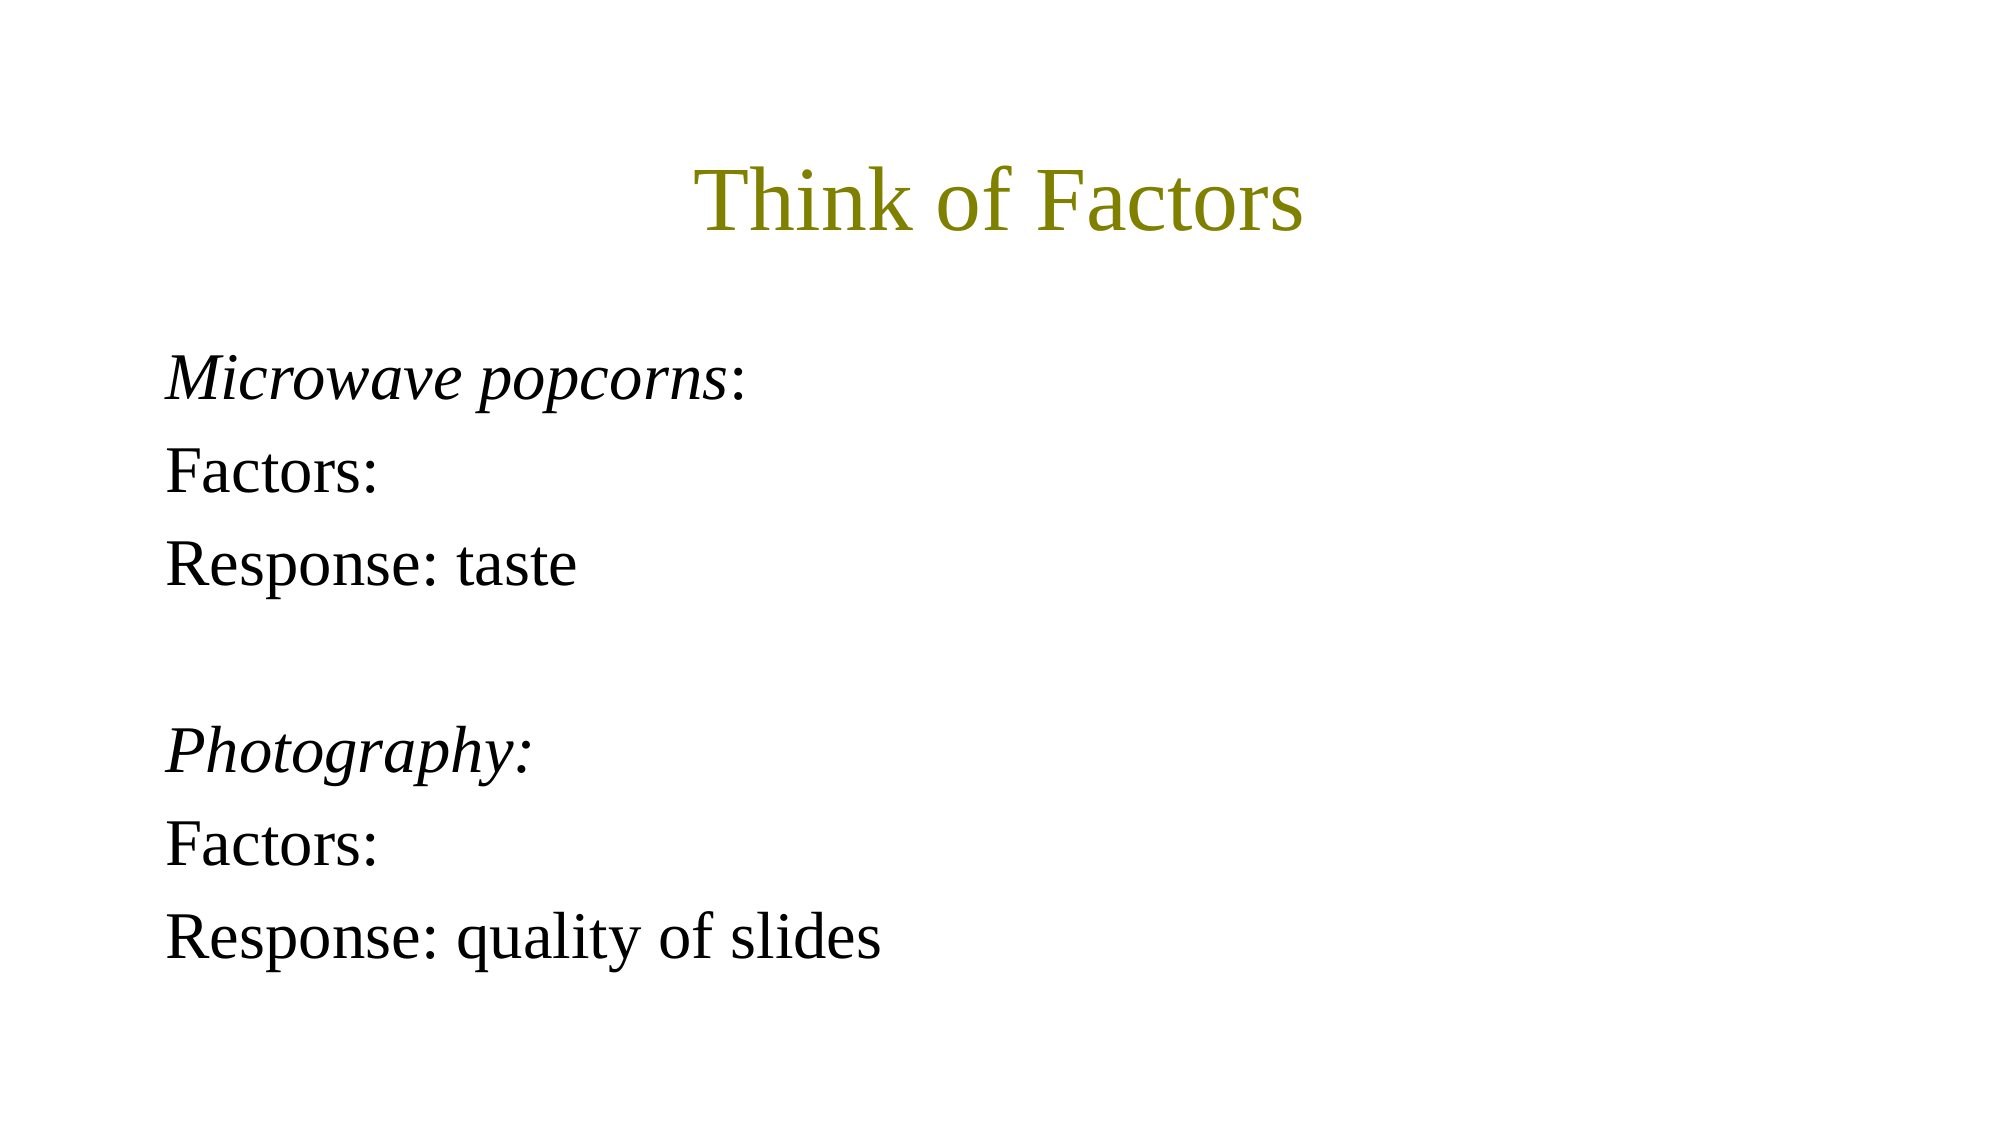

# Think of Factors
Microwave popcorns:
Factors:
Response: taste

Photography:
Factors:
Response: quality of slides